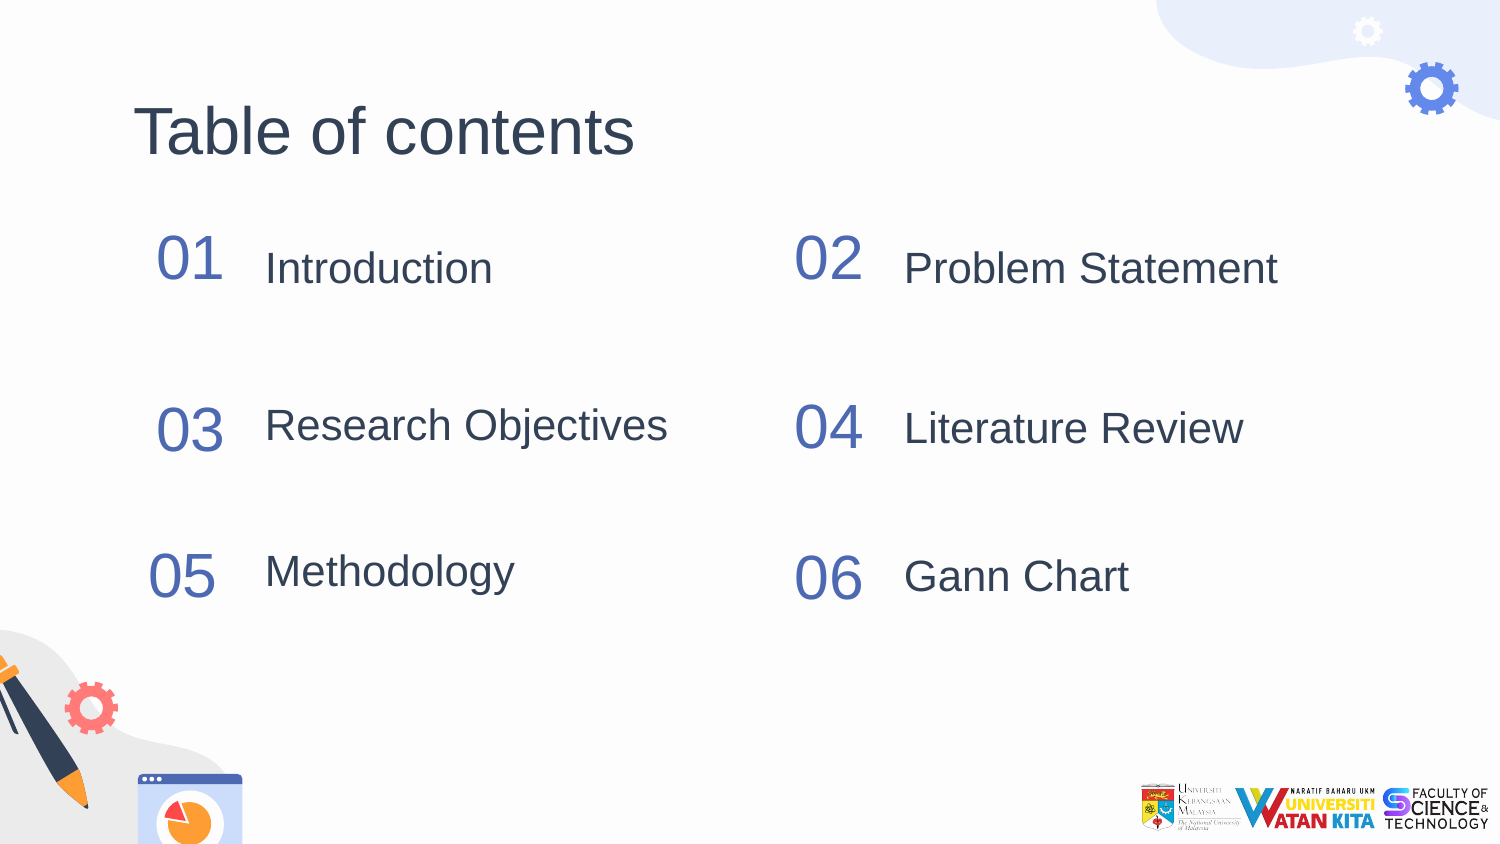

# Table of contents
Introduction
Problem Statement
01
02
Literature Review
Research Objectives
04
03
Methodology
Gann Chart
05
06